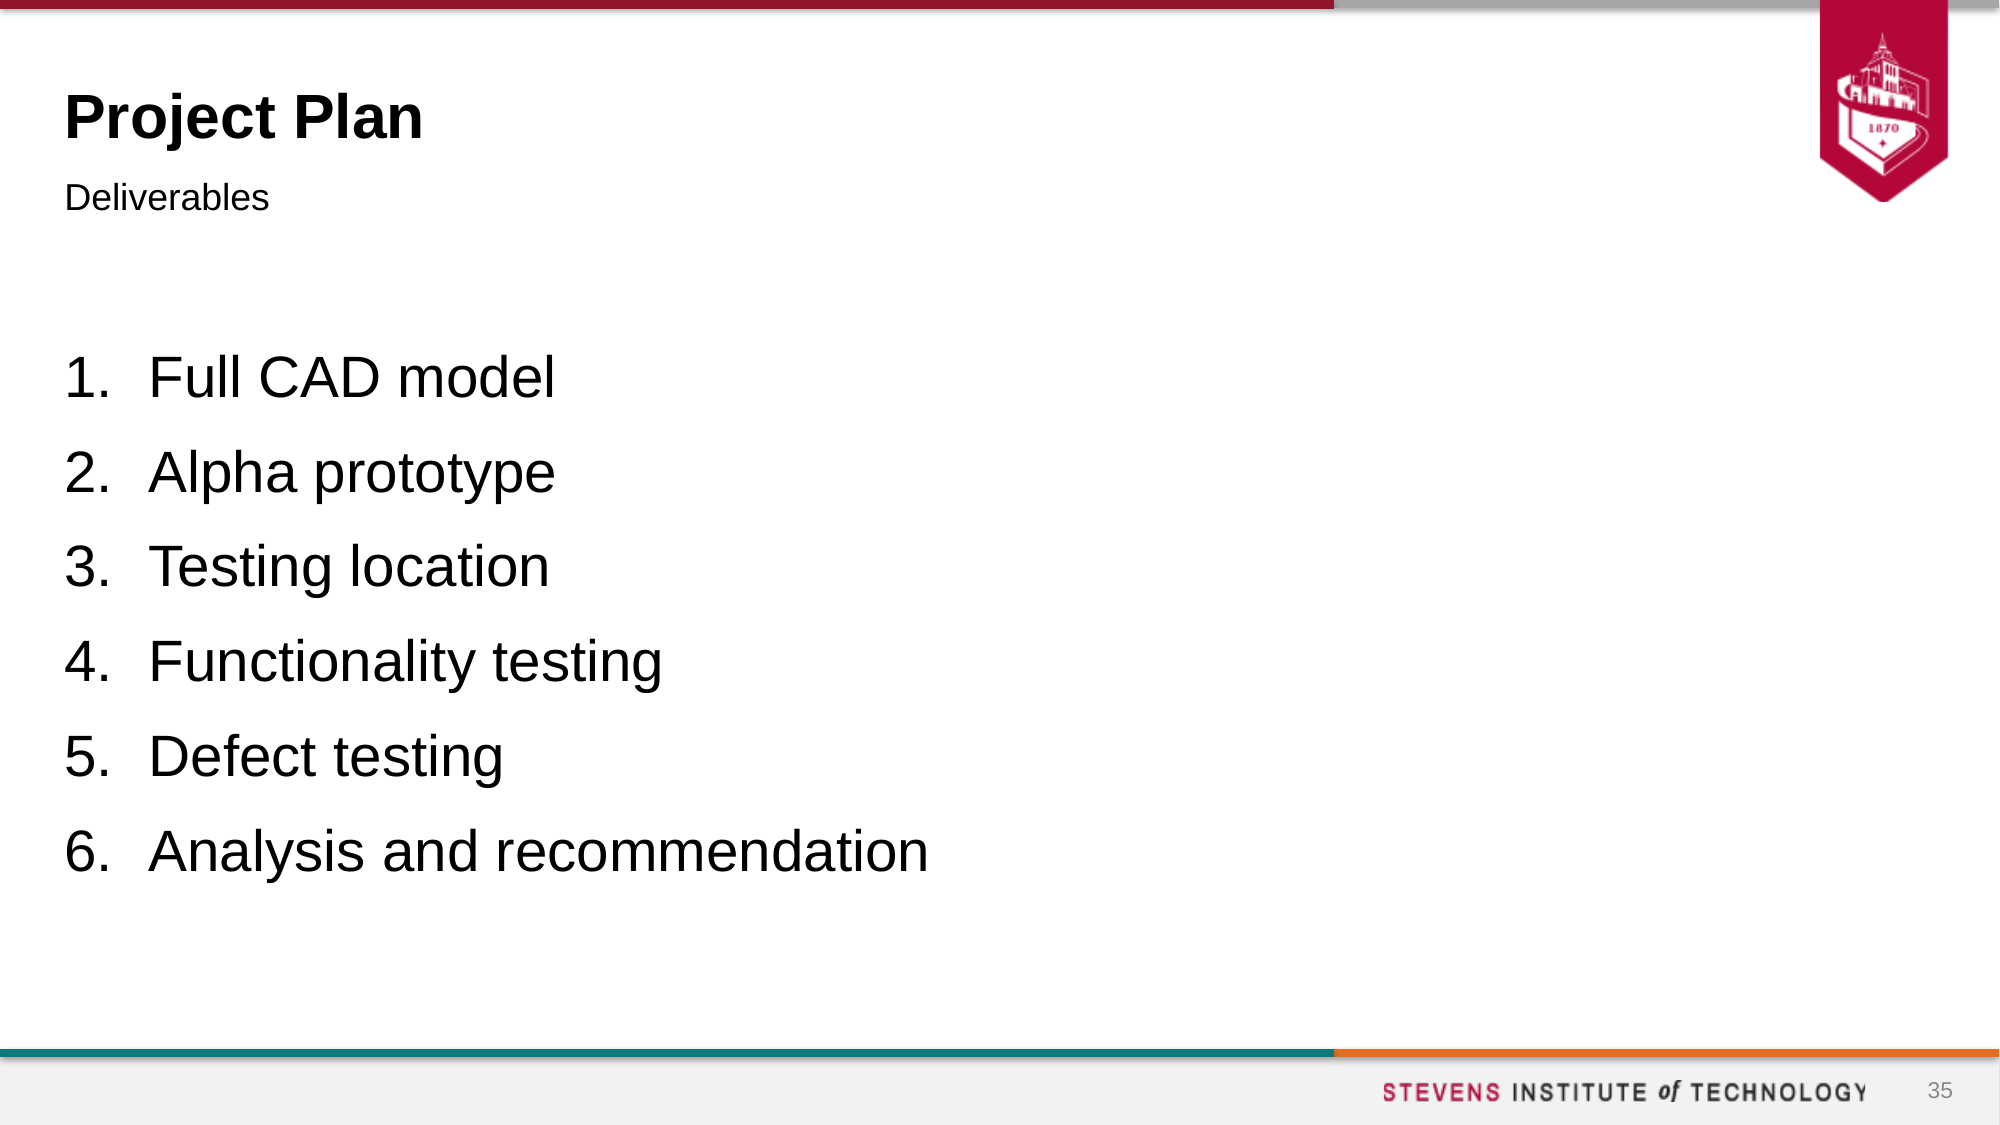

# Project Plan
Deliverables
Full CAD model
Alpha prototype
Testing location
Functionality testing
Defect testing
Analysis and recommendation
35